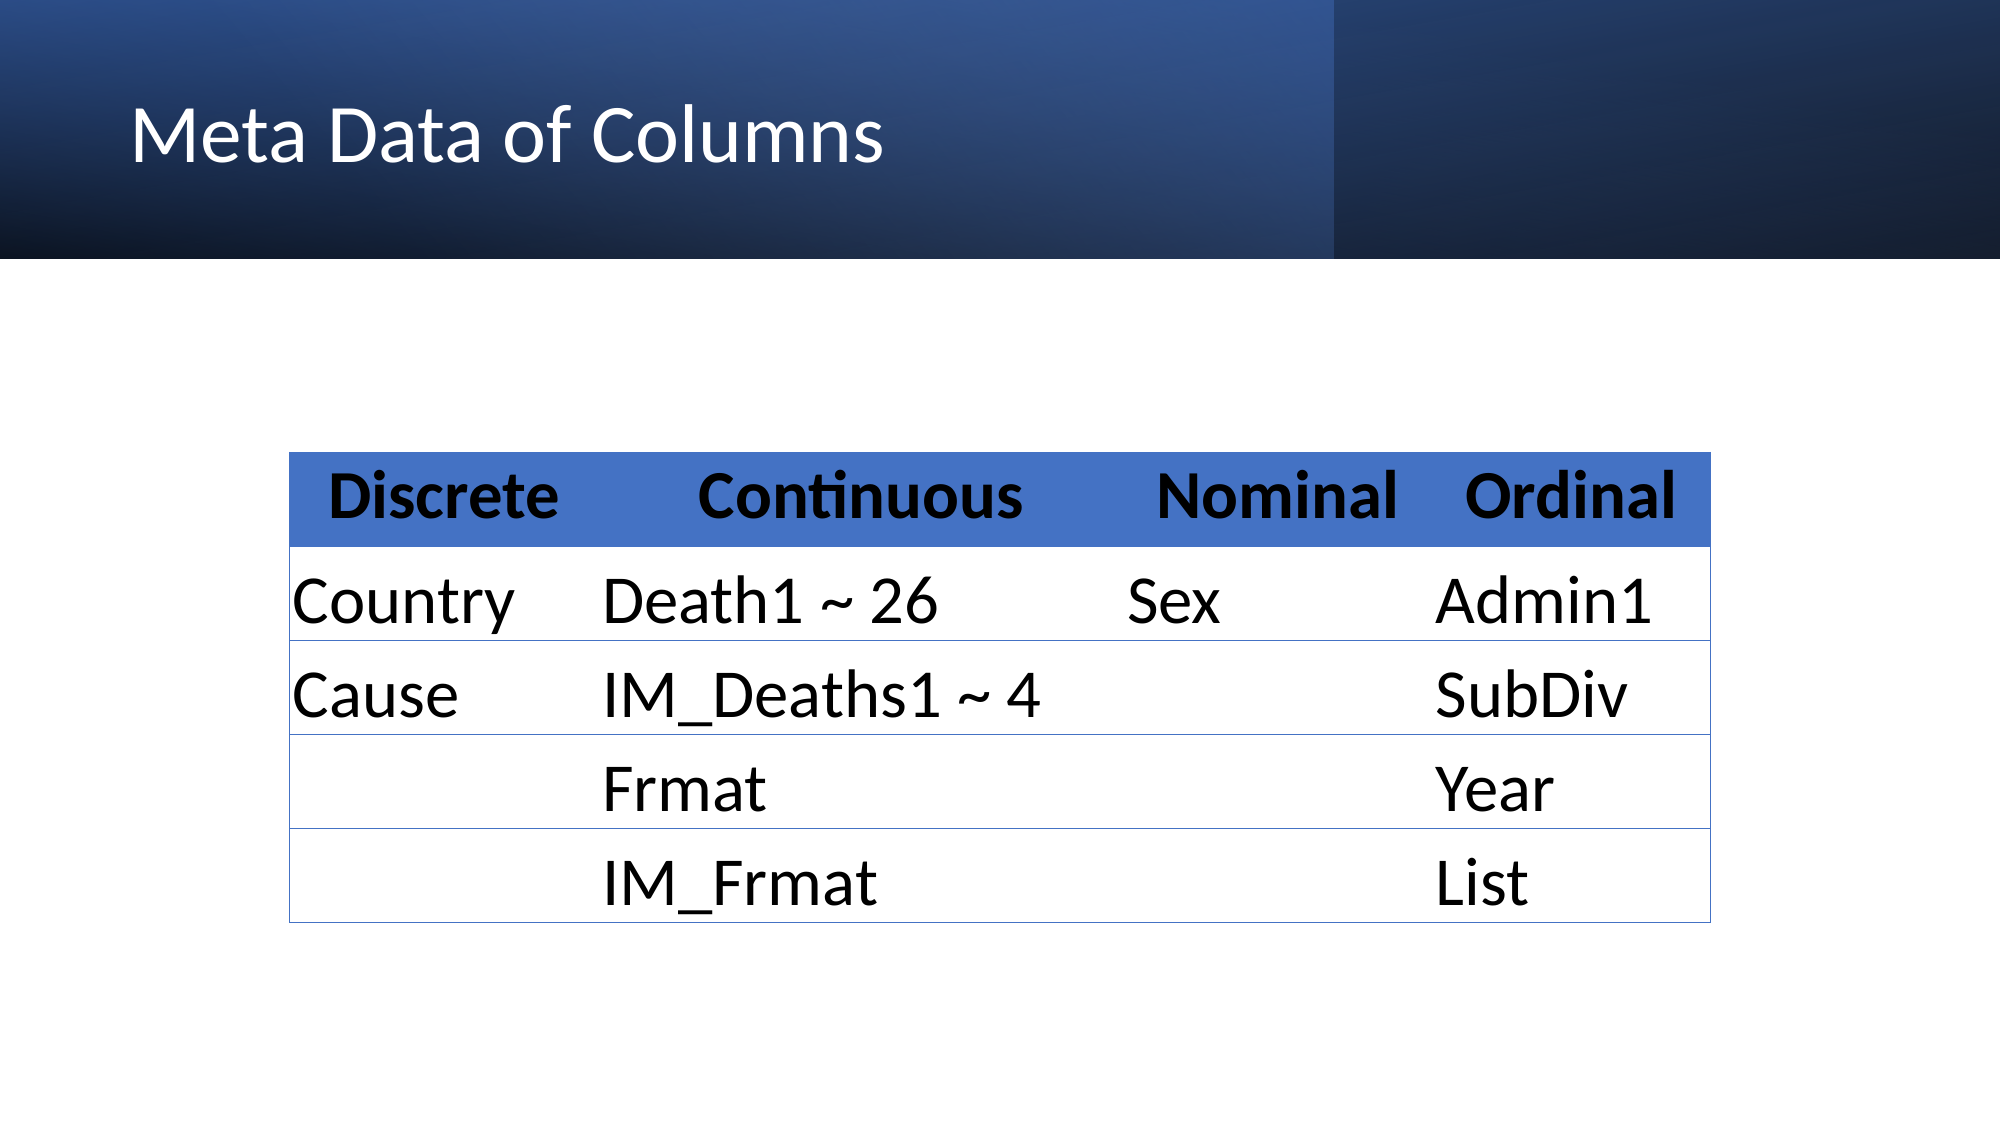

# Meta Data of Columns
| Discrete | Continuous | Nominal | Ordinal |
| --- | --- | --- | --- |
| Country | Death1 ~ 26 | Sex | Admin1 |
| Cause | IM\_Deaths1 ~ 4 |  | SubDiv |
|  | Frmat |  | Year |
|  | IM\_Frmat |  | List |